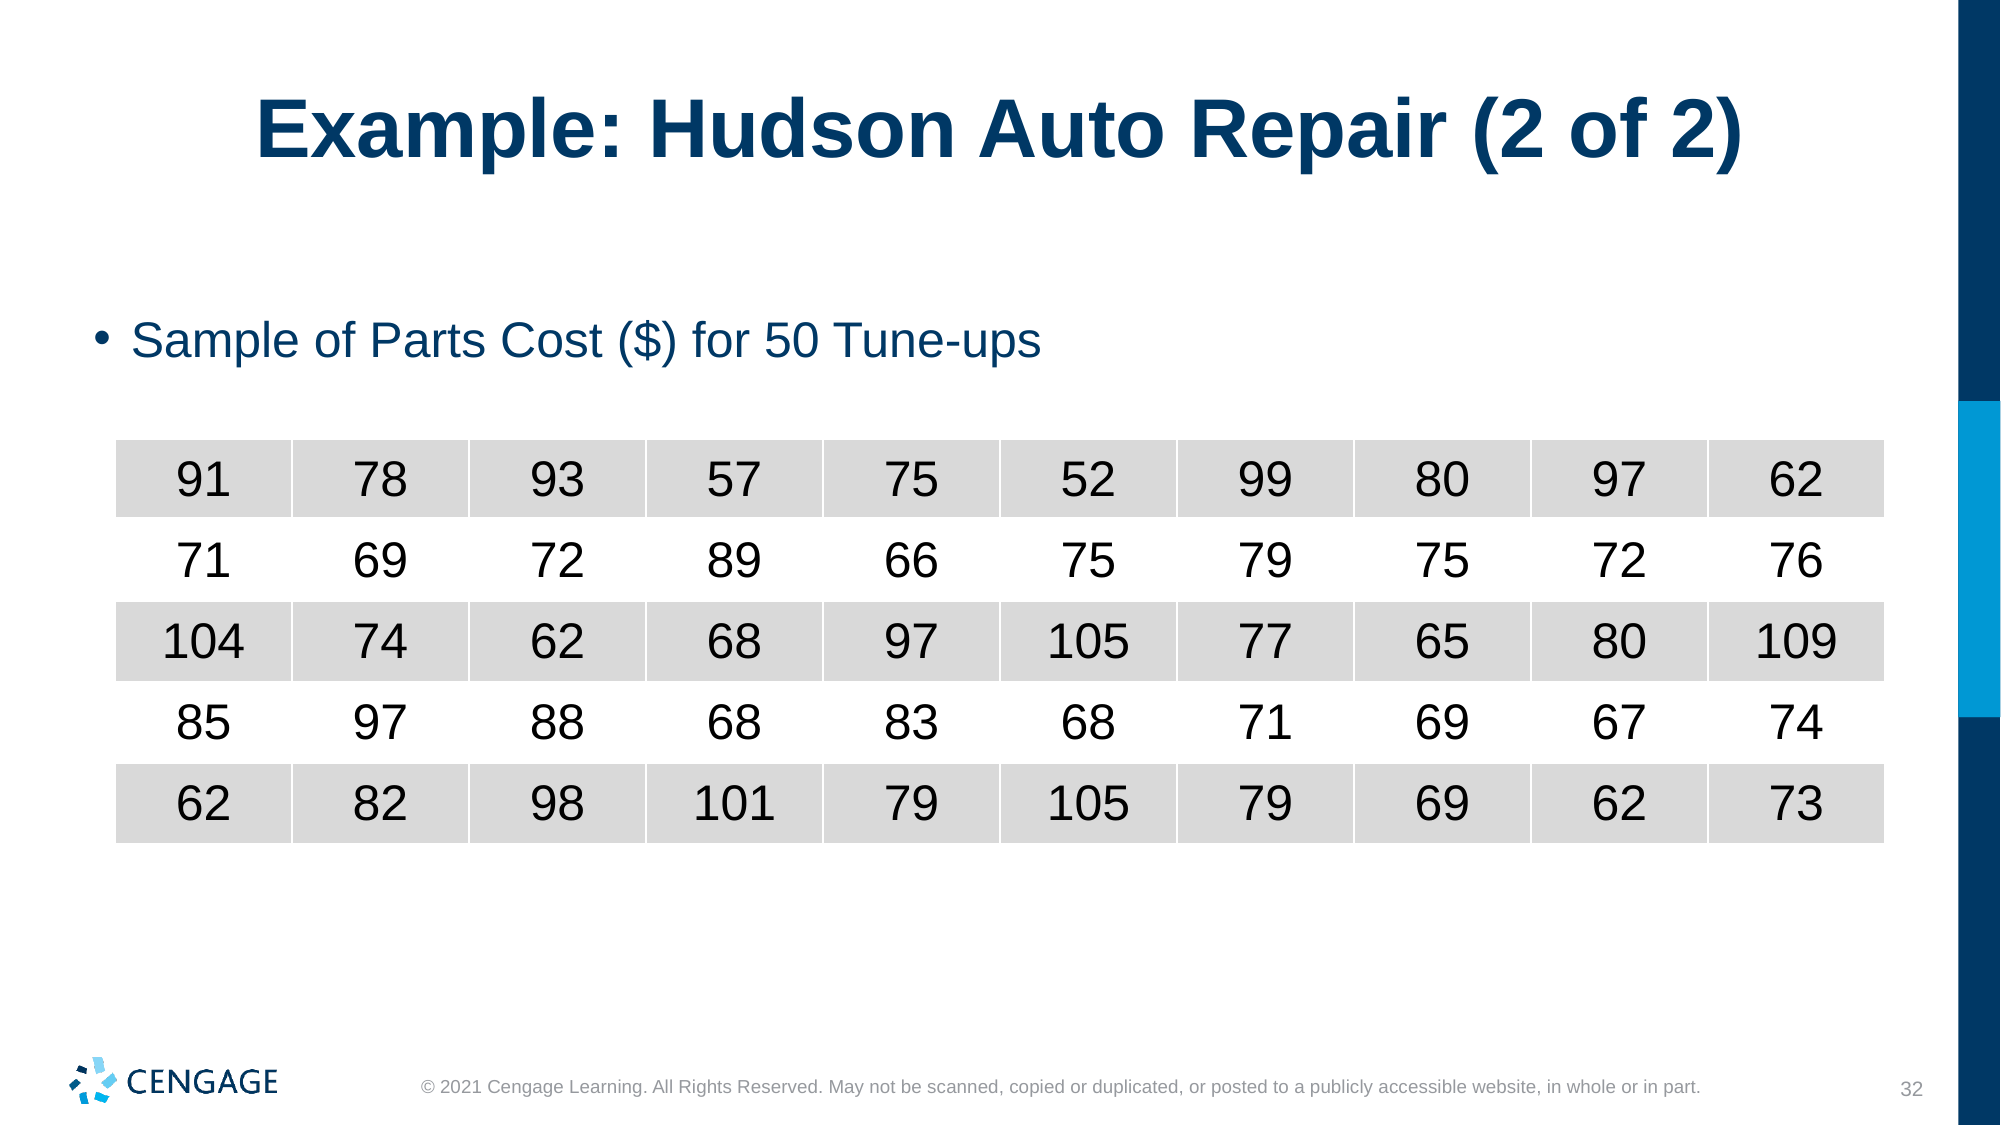

# Example: Hudson Auto Repair (2 of 2)
Sample of Parts Cost ($) for 50 Tune-ups
| 91 | 78 | 93 | 57 | 75 | 52 | 99 | 80 | 97 | 62 |
| --- | --- | --- | --- | --- | --- | --- | --- | --- | --- |
| 71 | 69 | 72 | 89 | 66 | 75 | 79 | 75 | 72 | 76 |
| 104 | 74 | 62 | 68 | 97 | 105 | 77 | 65 | 80 | 109 |
| 85 | 97 | 88 | 68 | 83 | 68 | 71 | 69 | 67 | 74 |
| 62 | 82 | 98 | 101 | 79 | 105 | 79 | 69 | 62 | 73 |